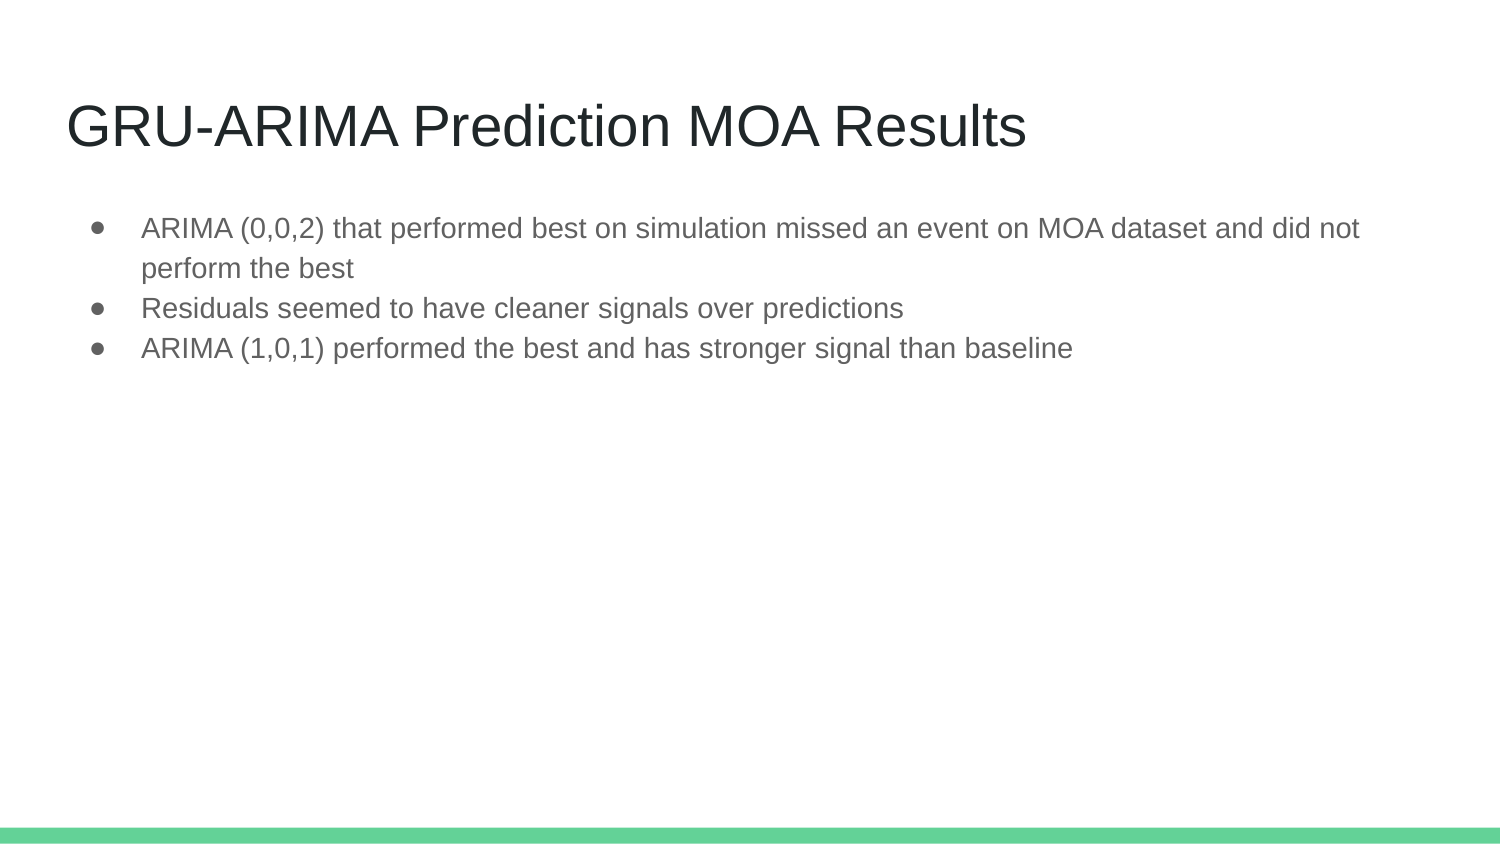

# GRU-ARIMA Prediction MOA Results

ARIMA (0,0,2) that performed best on simulation missed an event on MOA dataset and did not perform the best
Residuals seemed to have cleaner signals over predictions
ARIMA (1,0,1) performed the best and has stronger signal than baseline